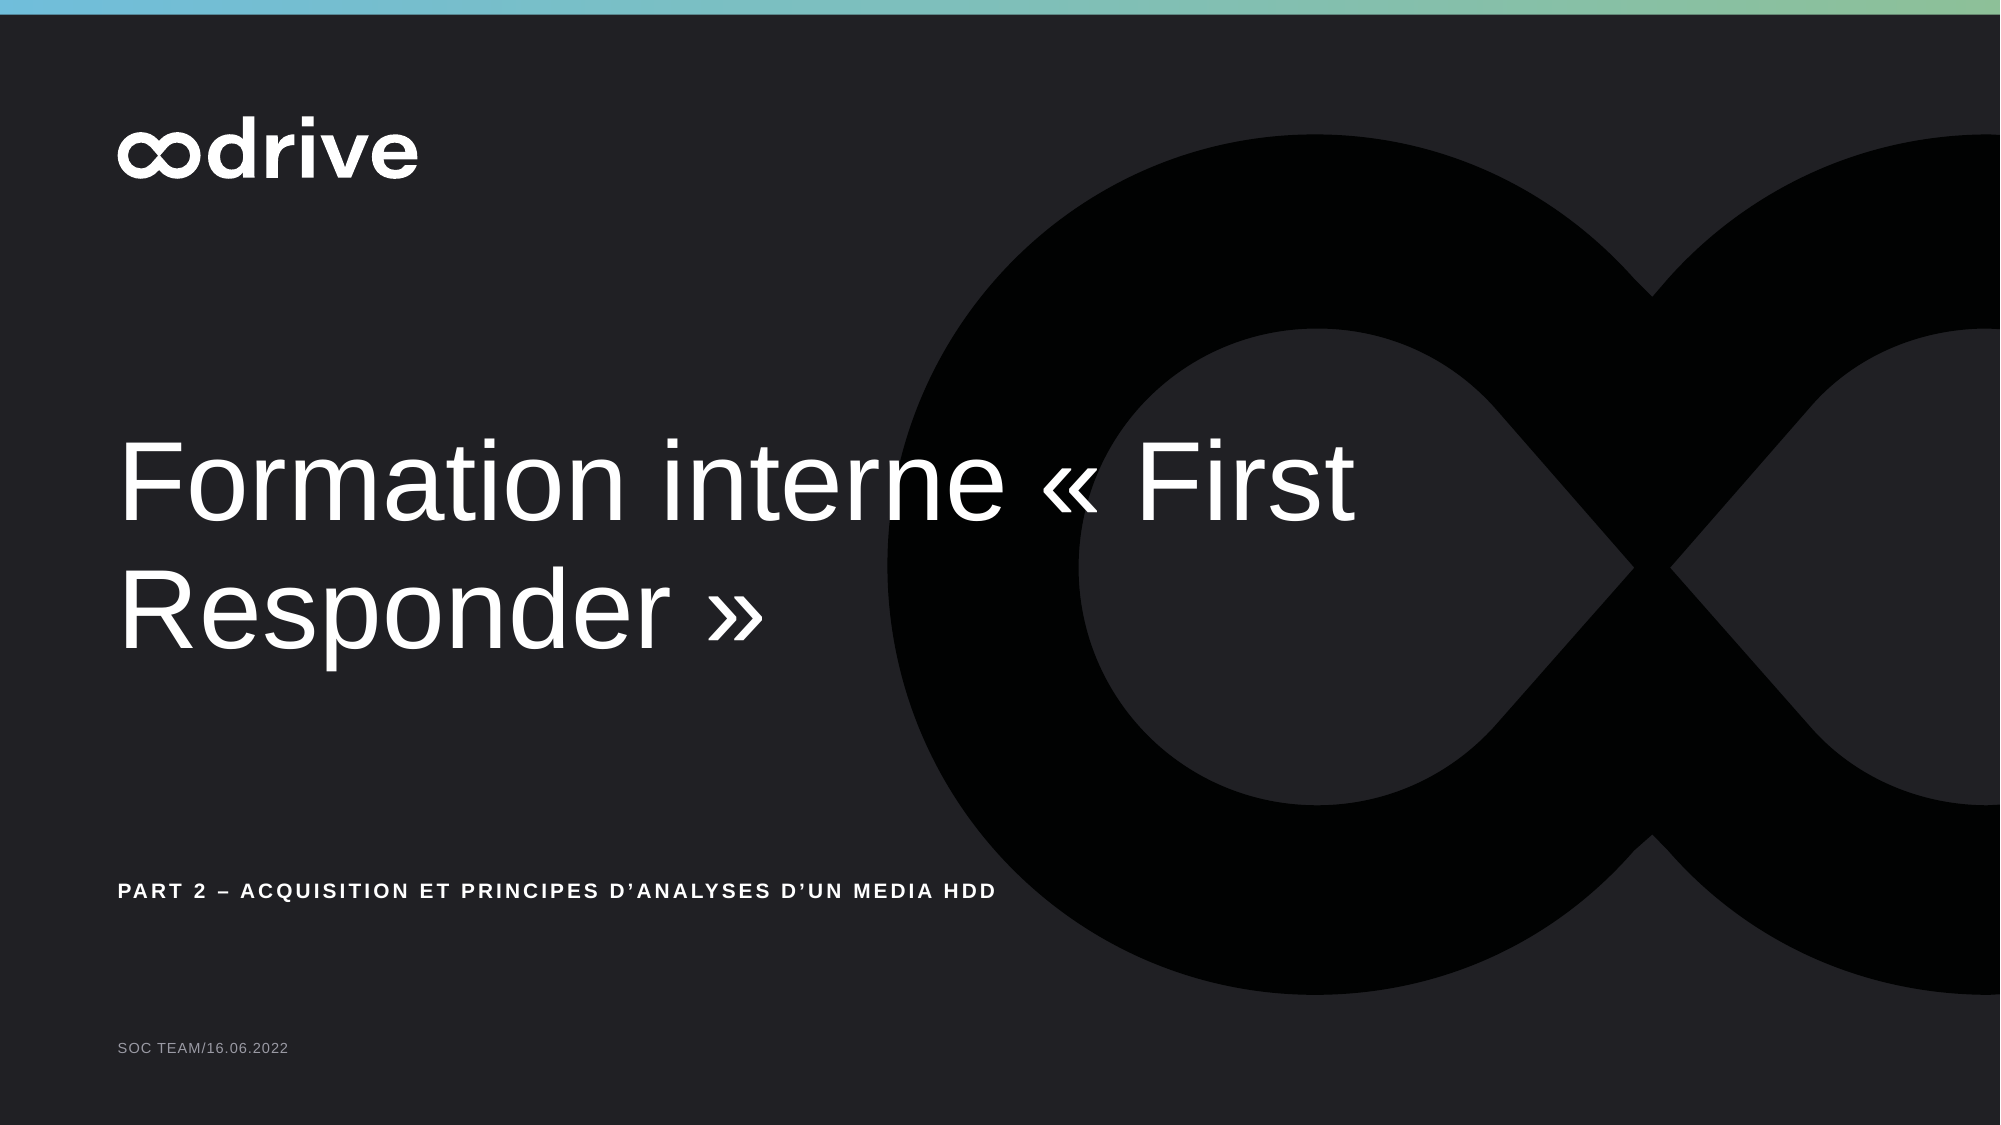

Titre de la section // Diffusion restreinte
# Formation interne « First Responder »
Part 2 – Acquisition et principes d’analyses d’un media HDD
SOC Team/16.06.2022